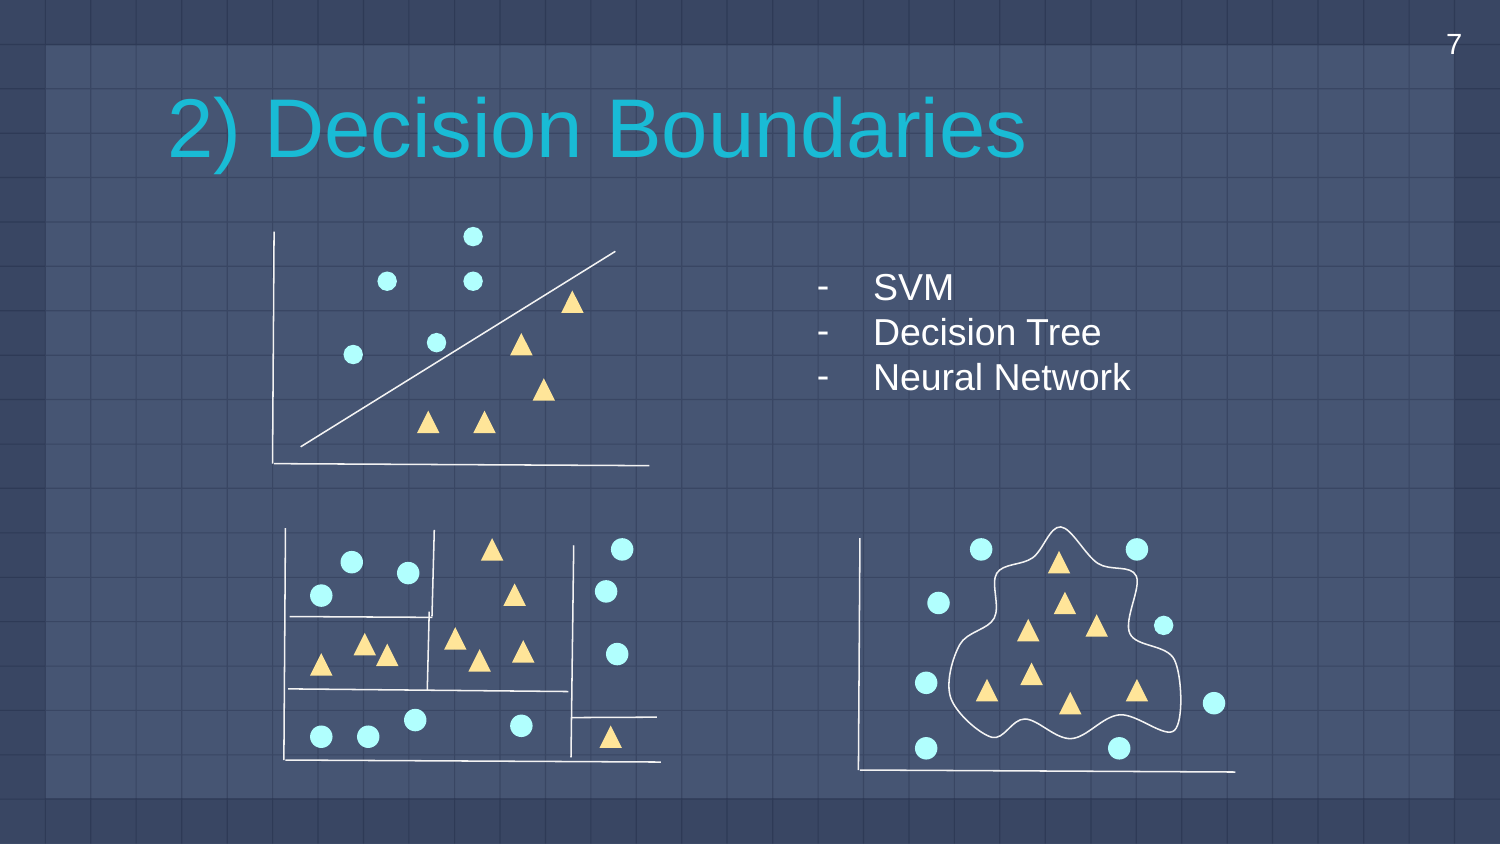

7
2) Decision Boundaries

SVM
Decision Tree
Neural Network